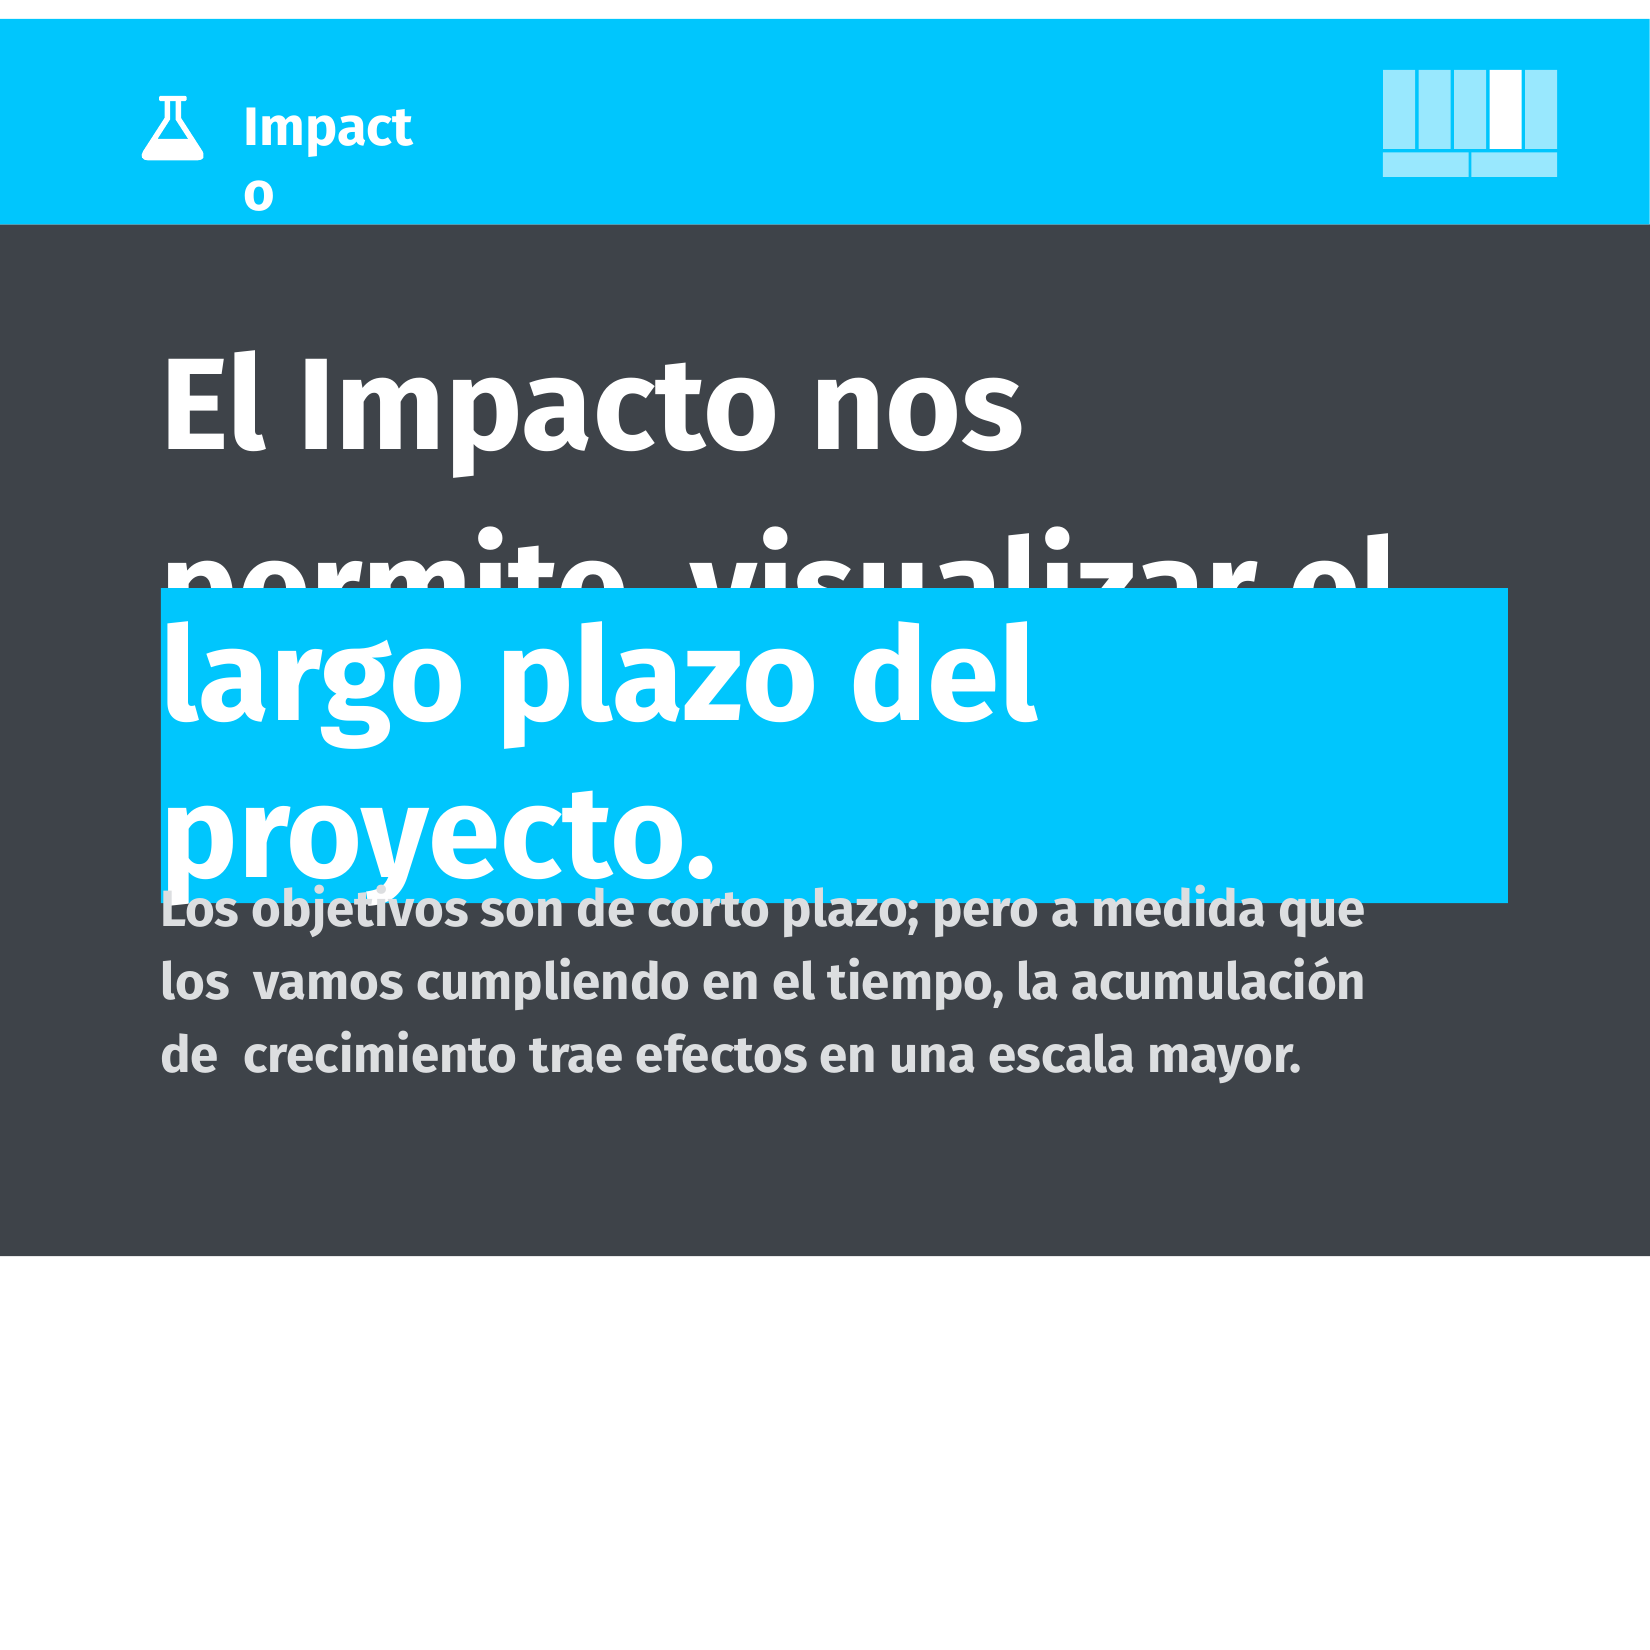

# Impacto

El Impacto nos permite  visualizar el éxito de
largo plazo del proyecto.
Los objetivos son de corto plazo; pero a medida que los  vamos cumpliendo en el tiempo, la acumulación de  crecimiento trae efectos en una escala mayor.